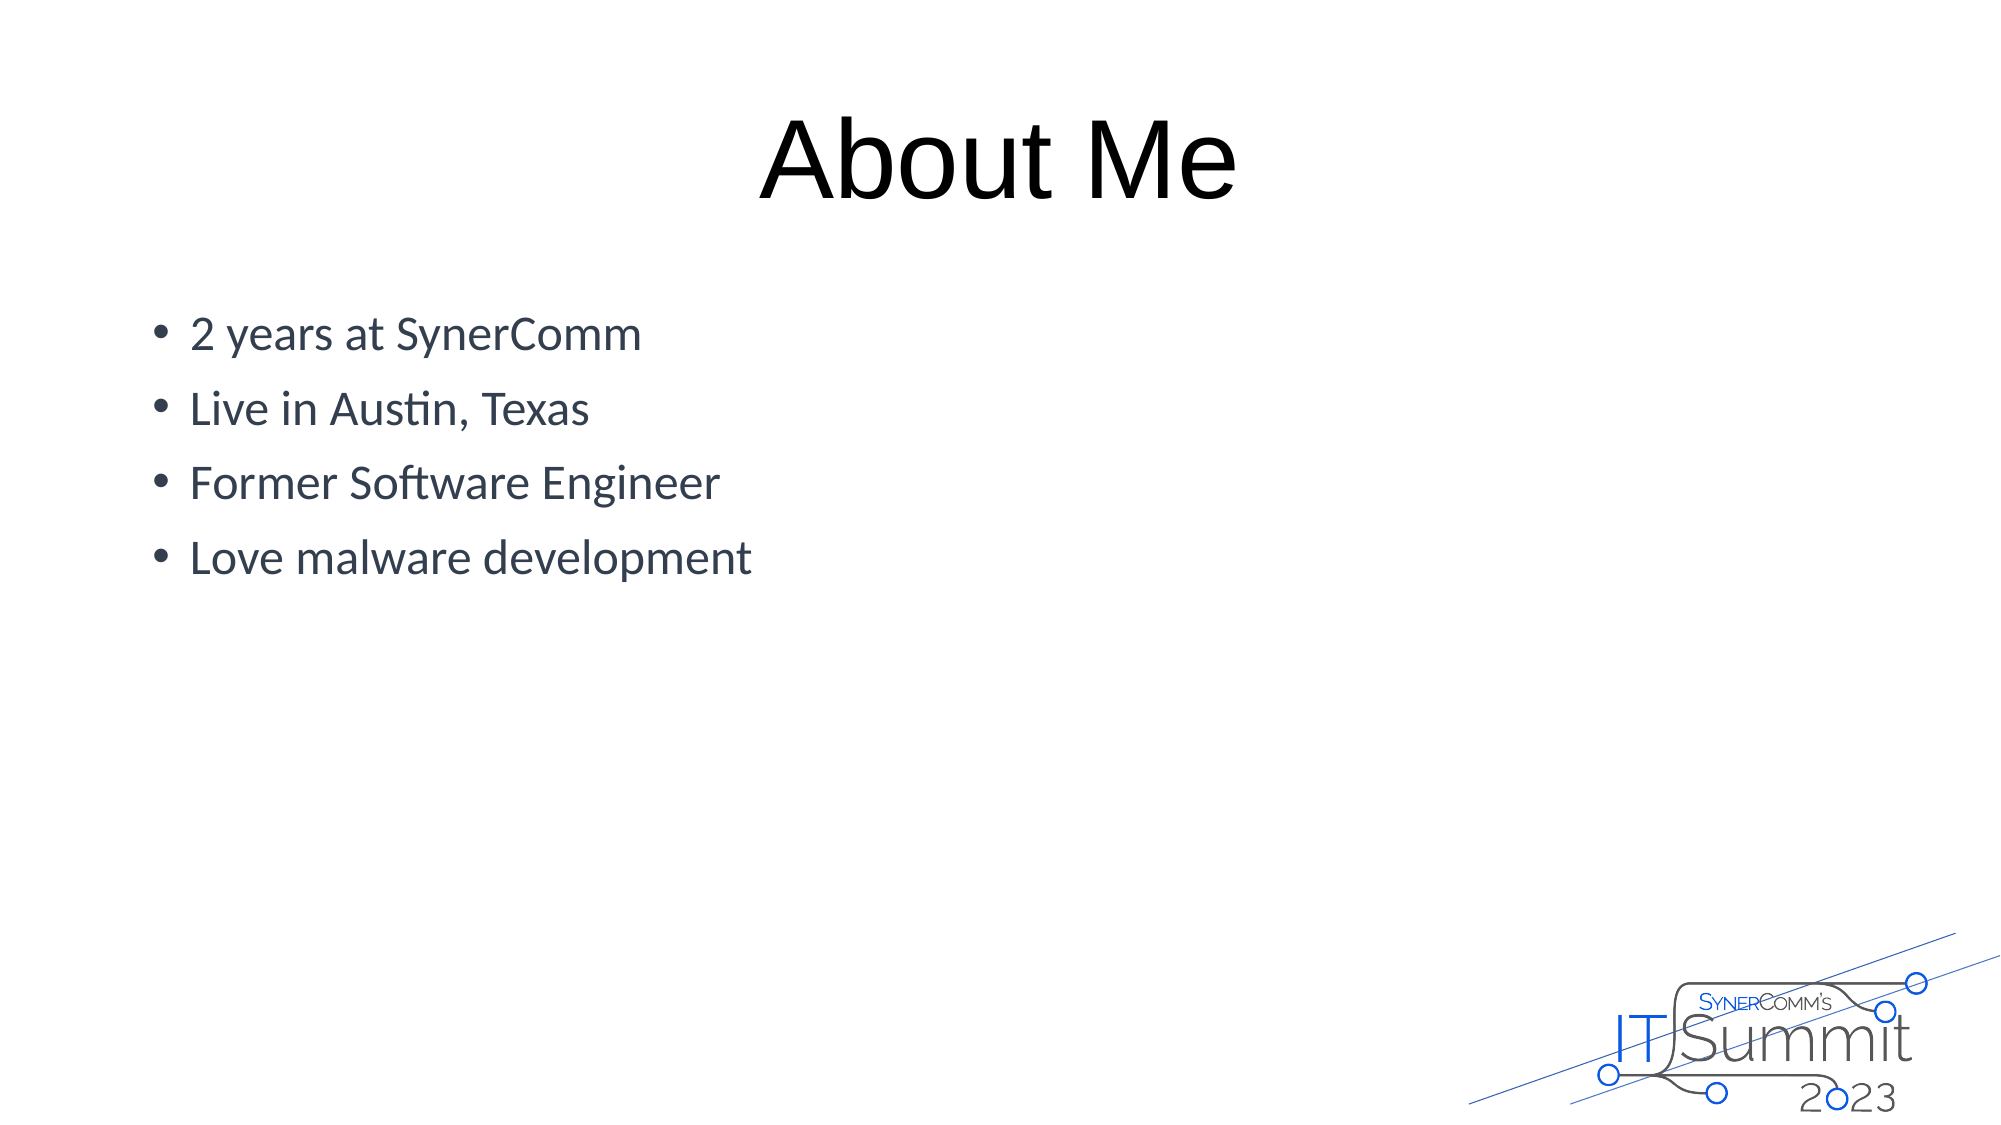

# About Me
2 years at SynerComm
Live in Austin, Texas
Former Software Engineer
Love malware development